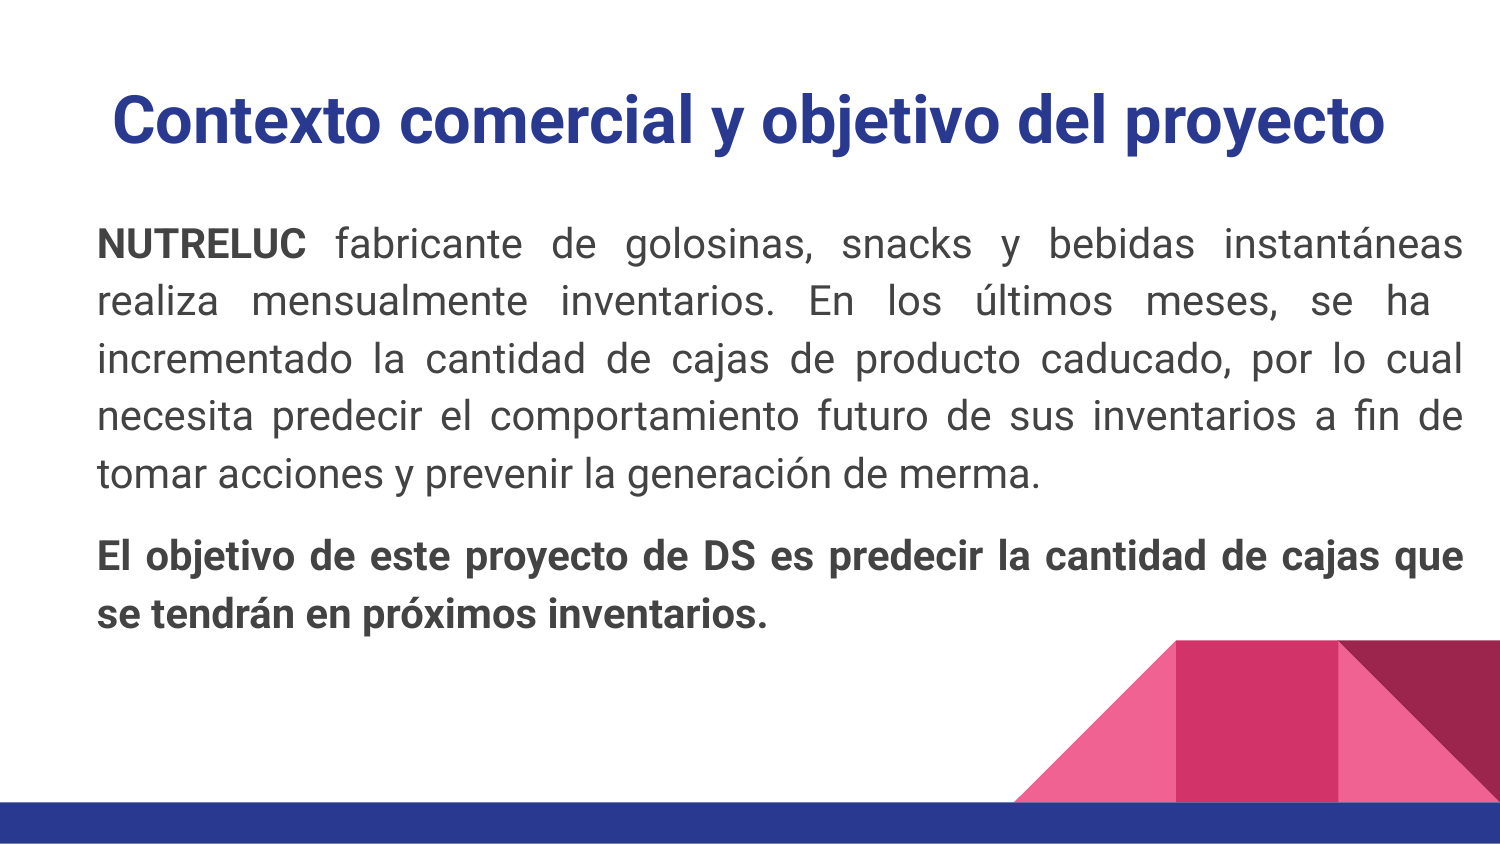

# Contexto comercial y objetivo del proyecto
NUTRELUC fabricante de golosinas, snacks y bebidas instantáneas realiza mensualmente inventarios. En los últimos meses, se ha  incrementado la cantidad de cajas de producto caducado, por lo cual necesita predecir el comportamiento futuro de sus inventarios a fin de tomar acciones y prevenir la generación de merma.
El objetivo de este proyecto de DS es predecir la cantidad de cajas que se tendrán en próximos inventarios.